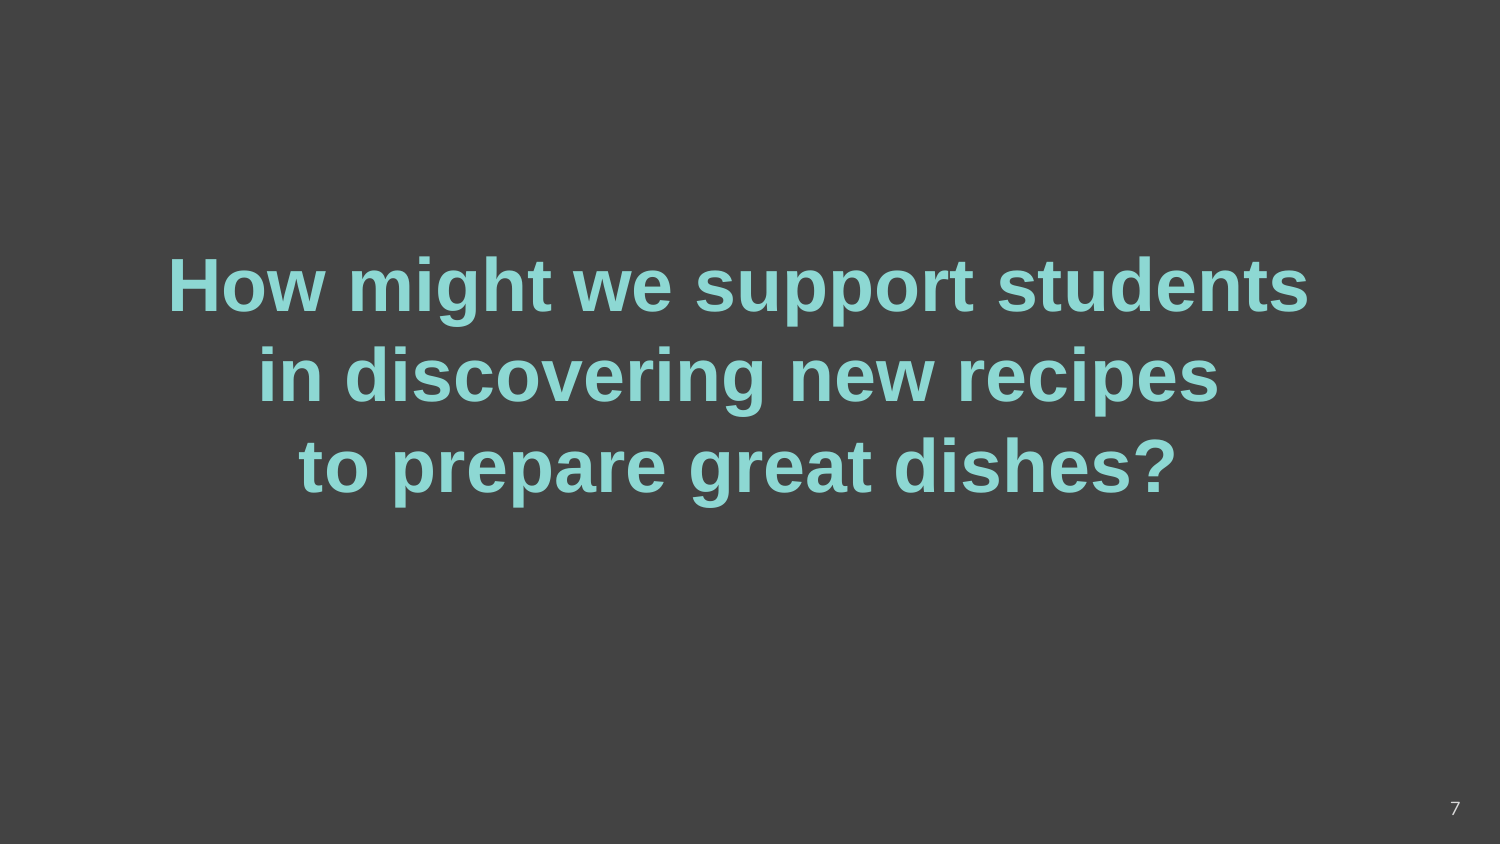

# How might we support students in discovering new recipes to prepare great dishes?
7